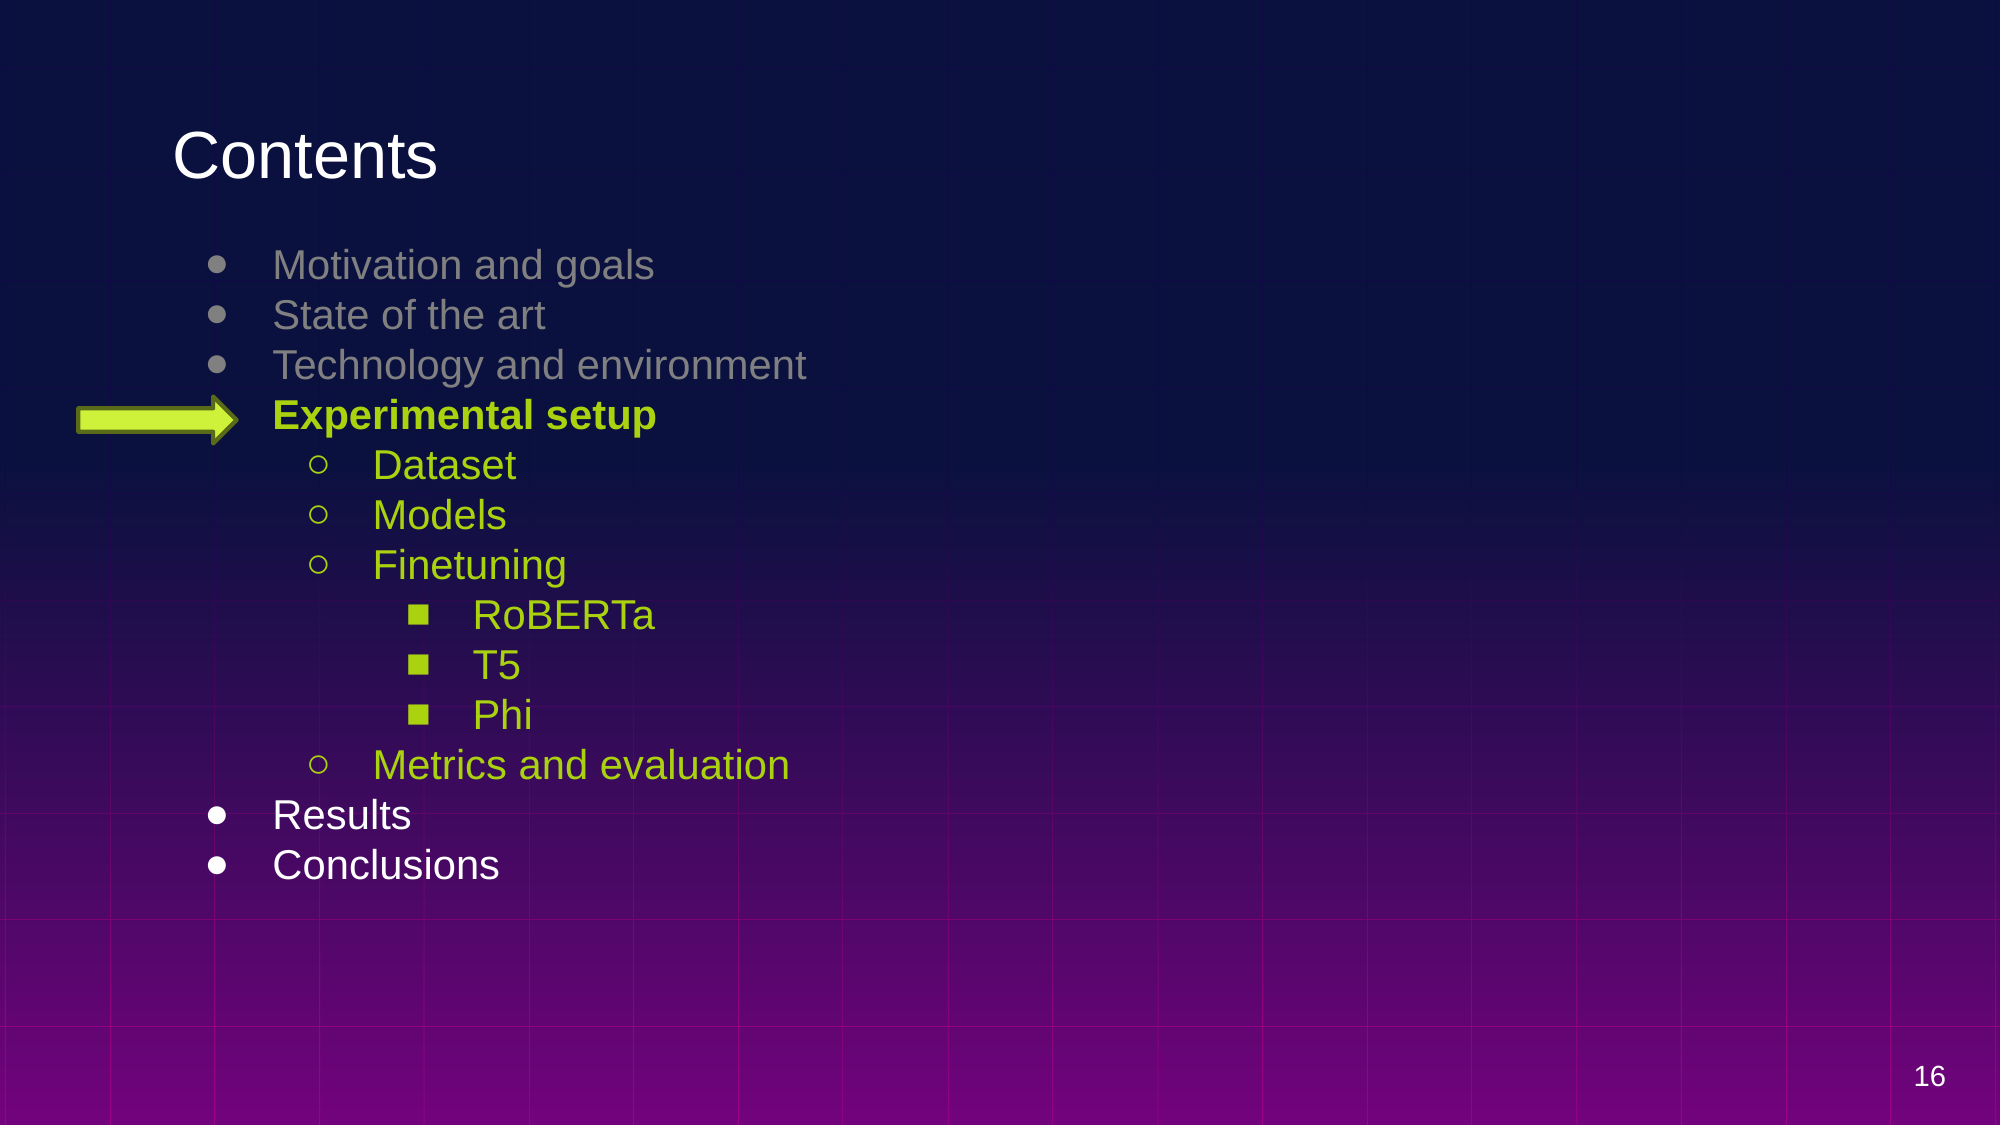

# Contents
Motivation and goals
State of the art
Technology and environment
Experimental setup
Dataset
Models
Finetuning
RoBERTa
T5
Phi
Metrics and evaluation
Results
Conclusions

16